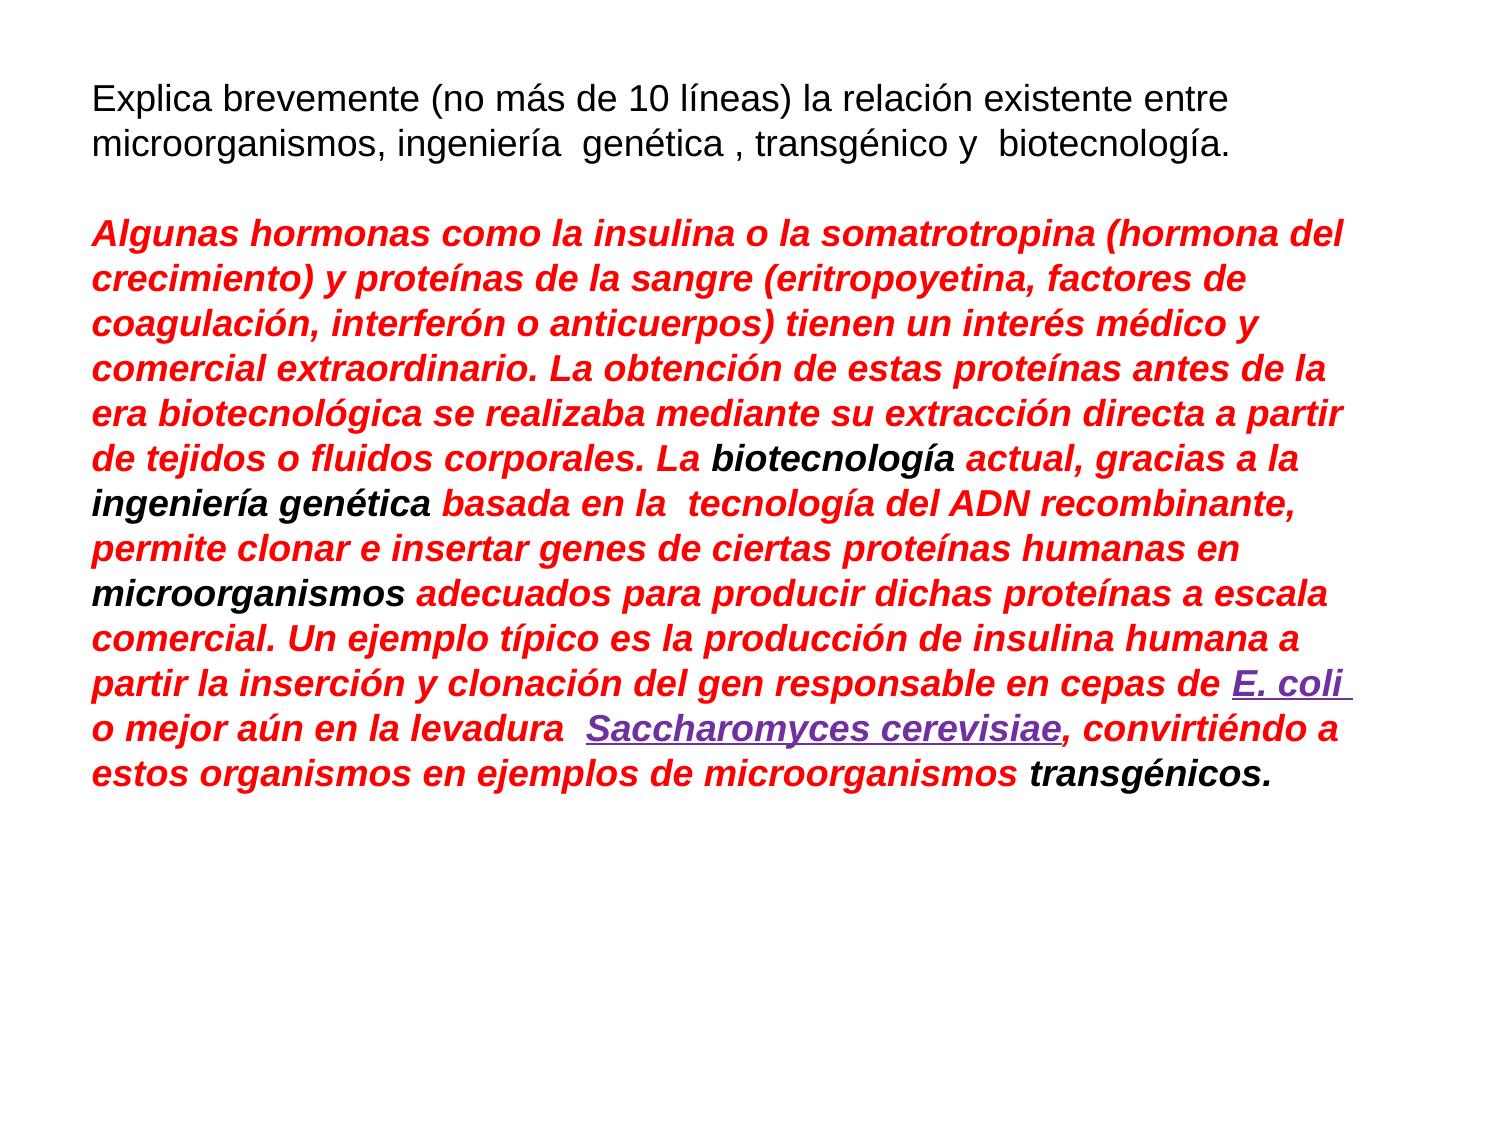

Explica brevemente (no más de 10 líneas) la relación existente entre microorganismos, ingeniería  genética , transgénico y  biotecnología.

Algunas hormonas como la insulina o la somatrotropina (hormona del crecimiento) y proteínas de la sangre (eritropoyetina, factores de coagulación, interferón o anticuerpos) tienen un interés médico y comercial extraordinario. La obtención de estas proteínas antes de la era biotecnológica se realizaba mediante su extracción directa a partir de tejidos o fluidos corporales. La biotecnología actual, gracias a la ingeniería genética basada en la  tecnología del ADN recombinante, permite clonar e insertar genes de ciertas proteínas humanas en microorganismos adecuados para producir dichas proteínas a escala  comercial. Un ejemplo típico es la producción de insulina humana a partir la inserción y clonación del gen responsable en cepas de E. coli  o mejor aún en la levadura  Saccharomyces cerevisiae, convirtiéndo a estos organismos en ejemplos de microorganismos transgénicos.